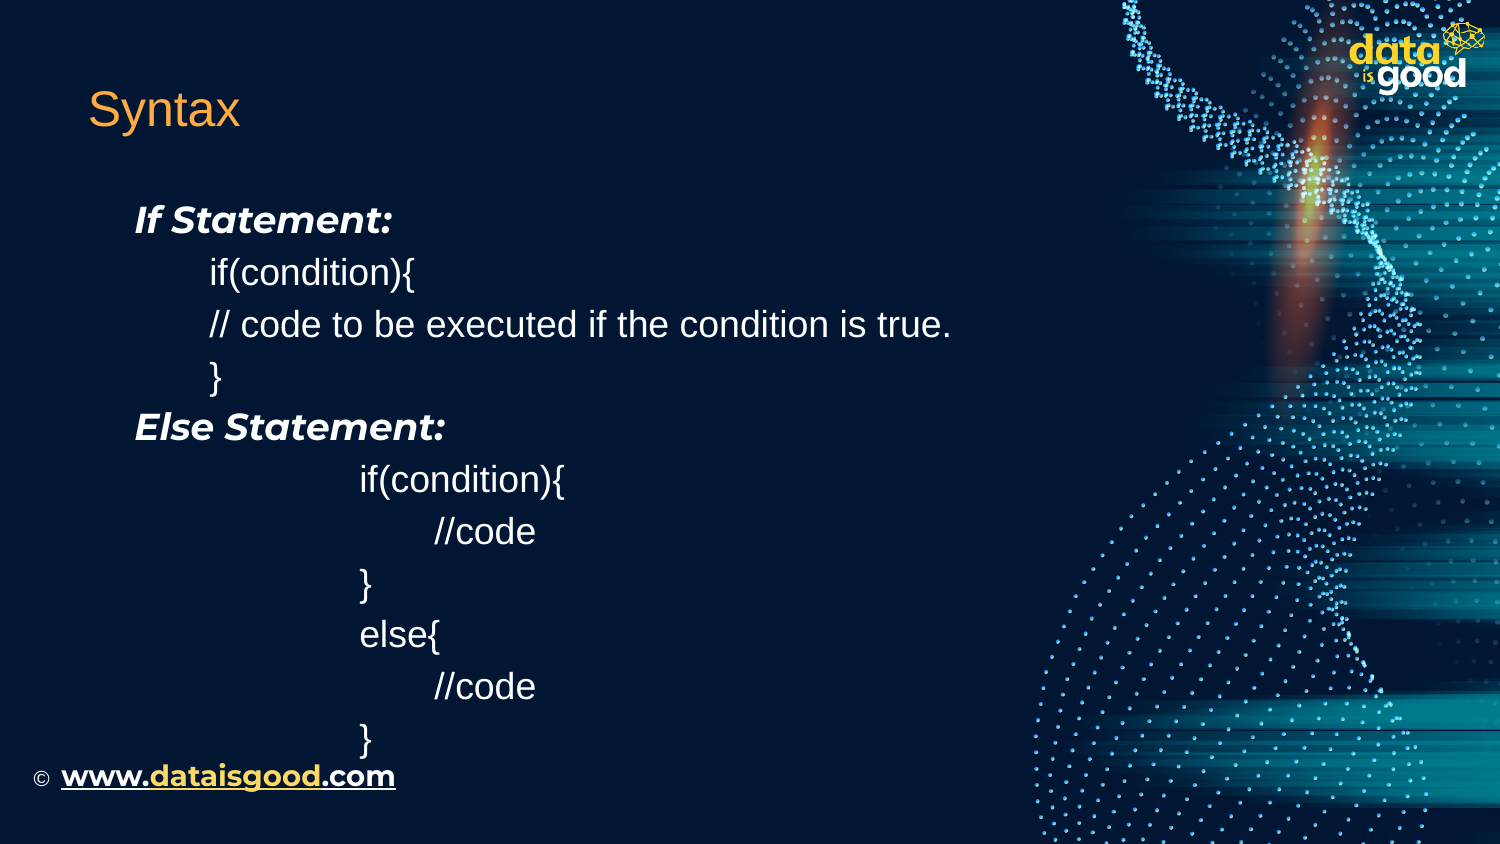

# Syntax
If Statement:
if(condition){
// code to be executed if the condition is true.
}
Else Statement:
if(condition){
//code
}
else{
//code
}